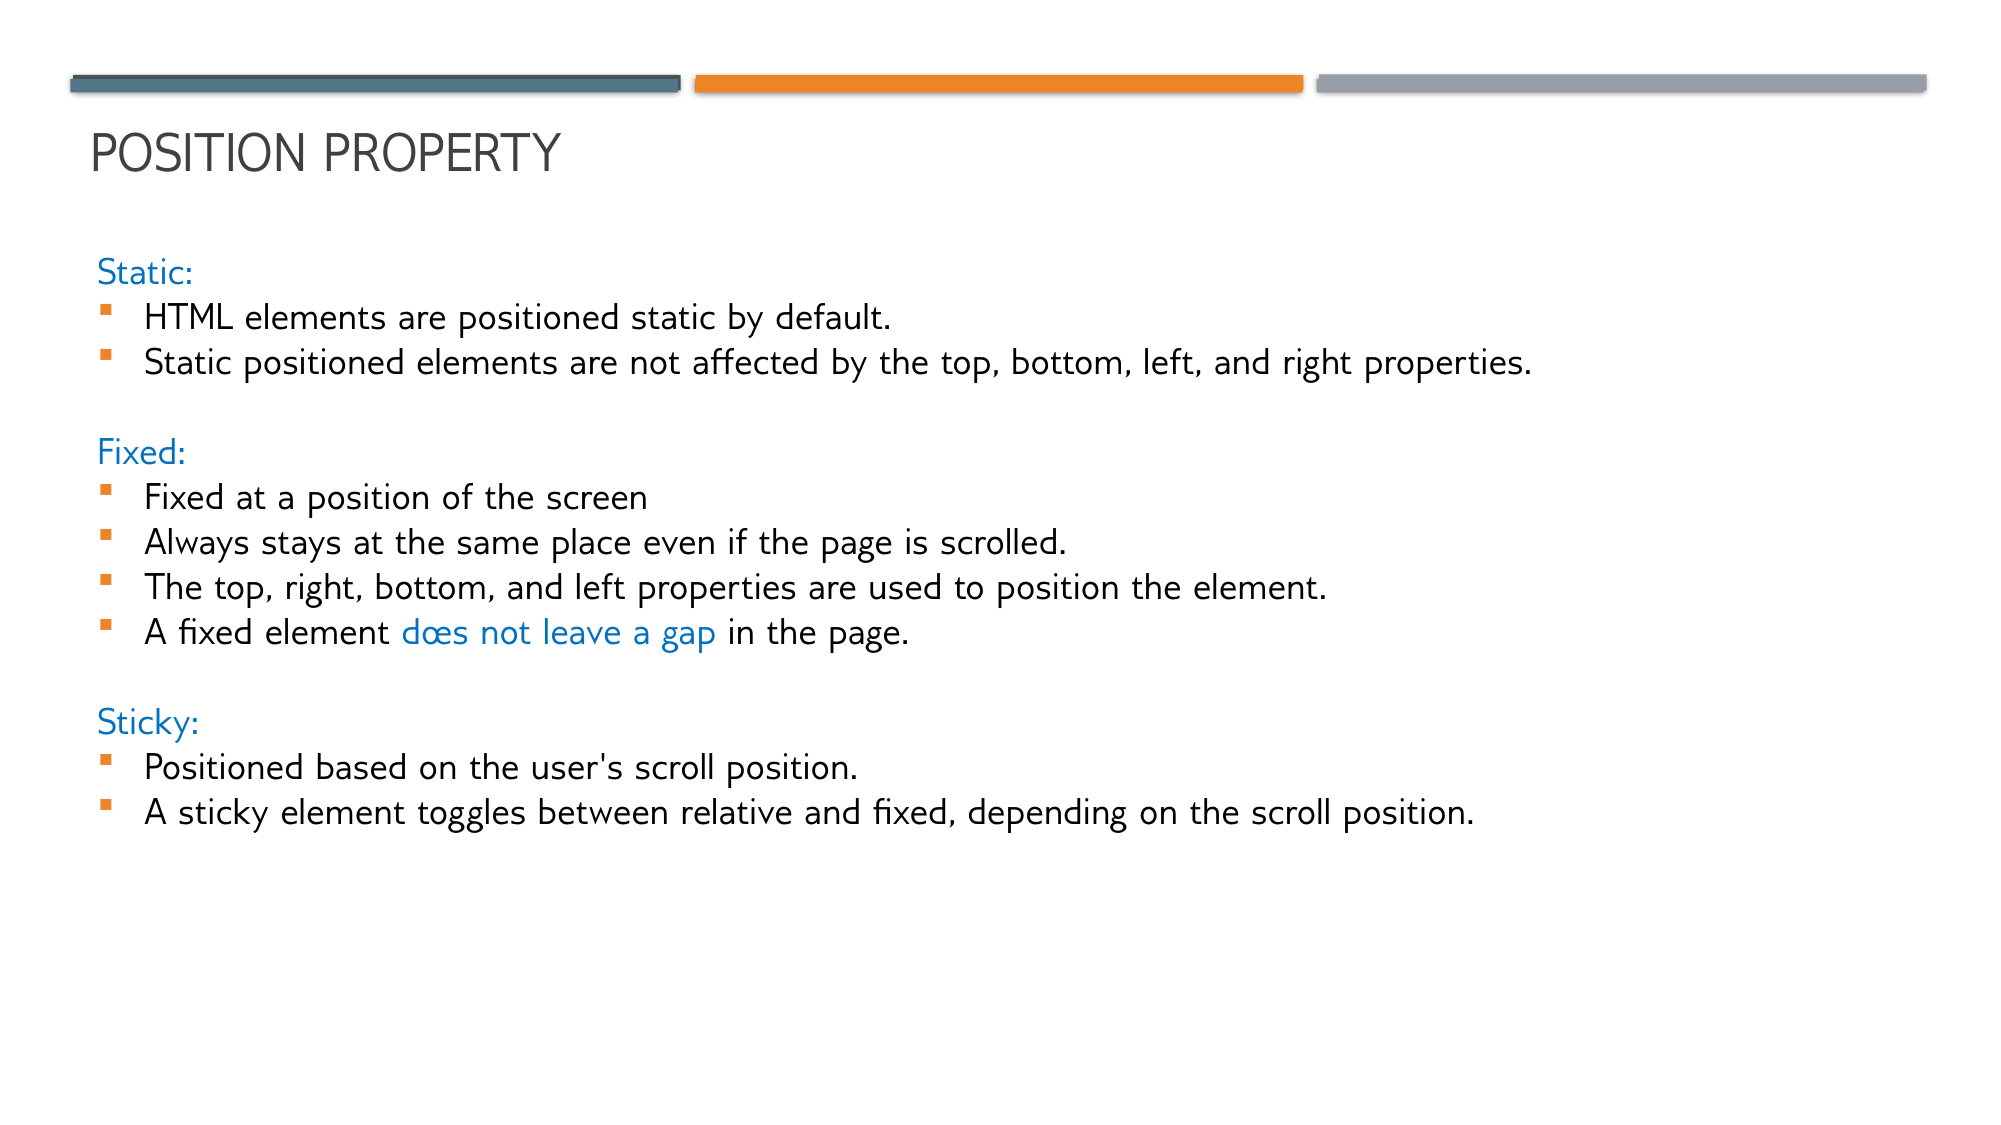

# Position property
Static:
HTML elements are positioned static by default.
Static positioned elements are not affected by the top, bottom, left, and right properties.

Fixed:
Fixed at a position of the screen
Always stays at the same place even if the page is scrolled.
The top, right, bottom, and left properties are used to position the element.
A fixed element does not leave a gap in the page.

Sticky:
Positioned based on the user's scroll position.
A sticky element toggles between relative and fixed, depending on the scroll position.

Favicon
Title